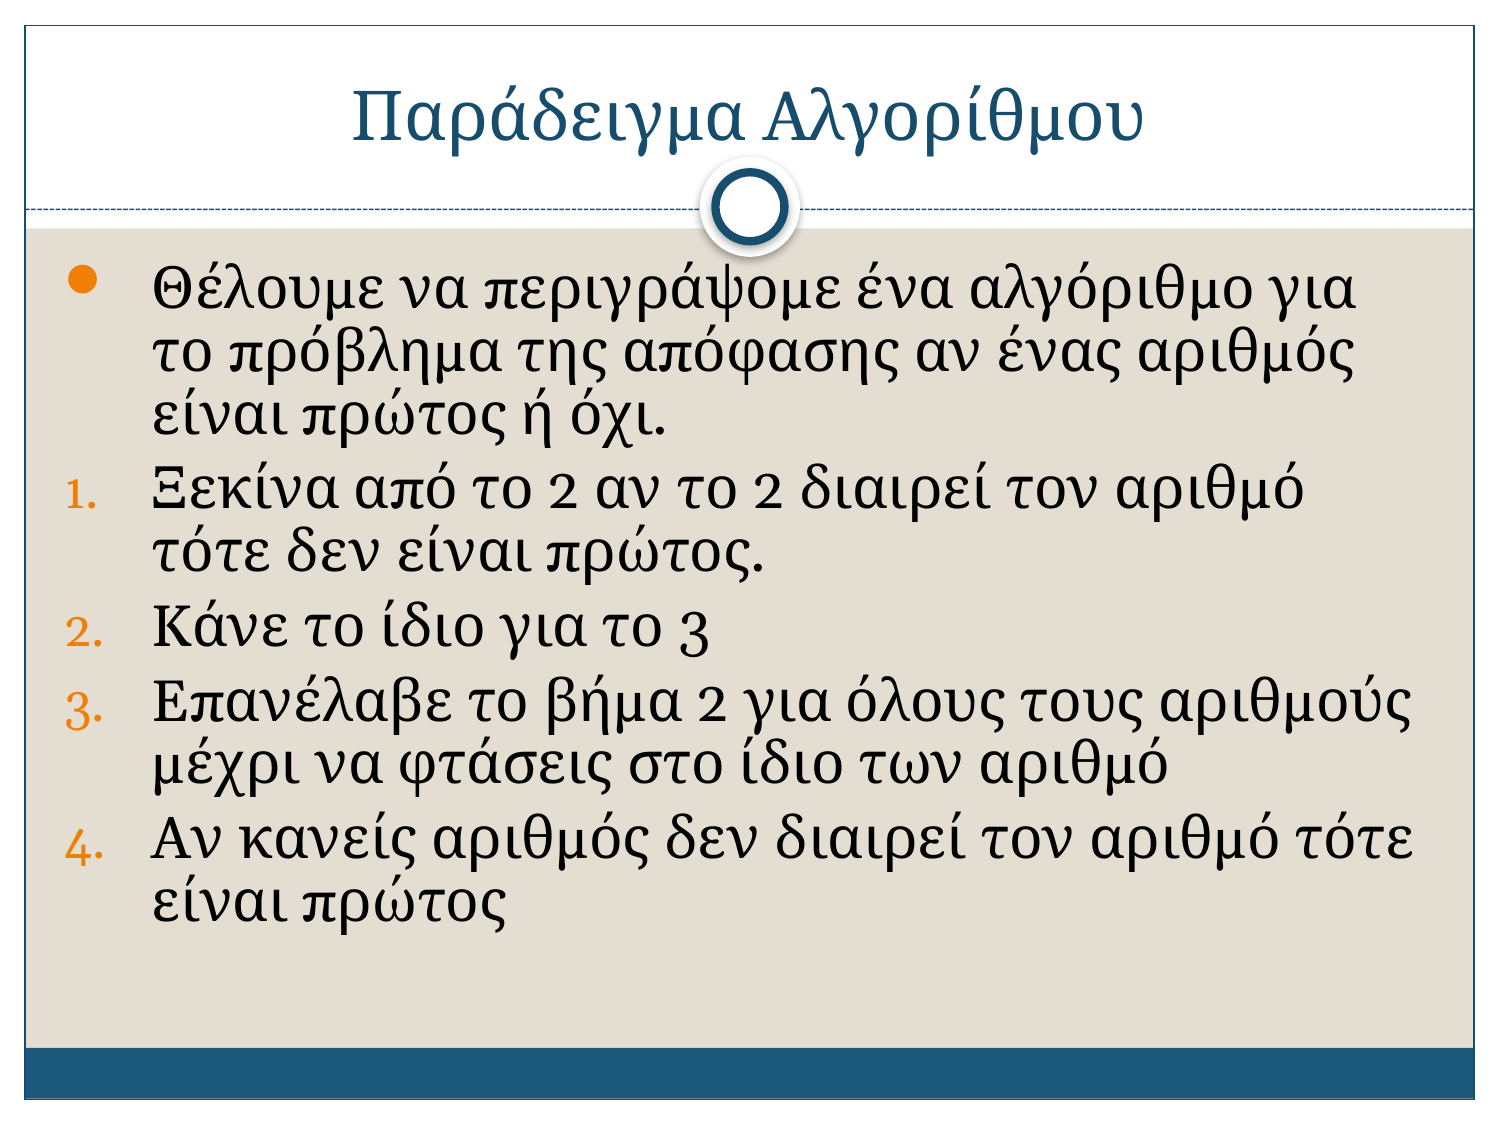

# Παράδειγμα Αλγορίθμου
Θέλουμε να περιγράψομε ένα αλγόριθμο για το πρόβλημα της απόφασης αν ένας αριθμός είναι πρώτος ή όχι.
Ξεκίνα από το 2 αν το 2 διαιρεί τον αριθμό τότε δεν είναι πρώτος.
Κάνε το ίδιο για το 3
Επανέλαβε το βήμα 2 για όλους τους αριθμούς μέχρι να φτάσεις στο ίδιο των αριθμό
Αν κανείς αριθμός δεν διαιρεί τον αριθμό τότε είναι πρώτος